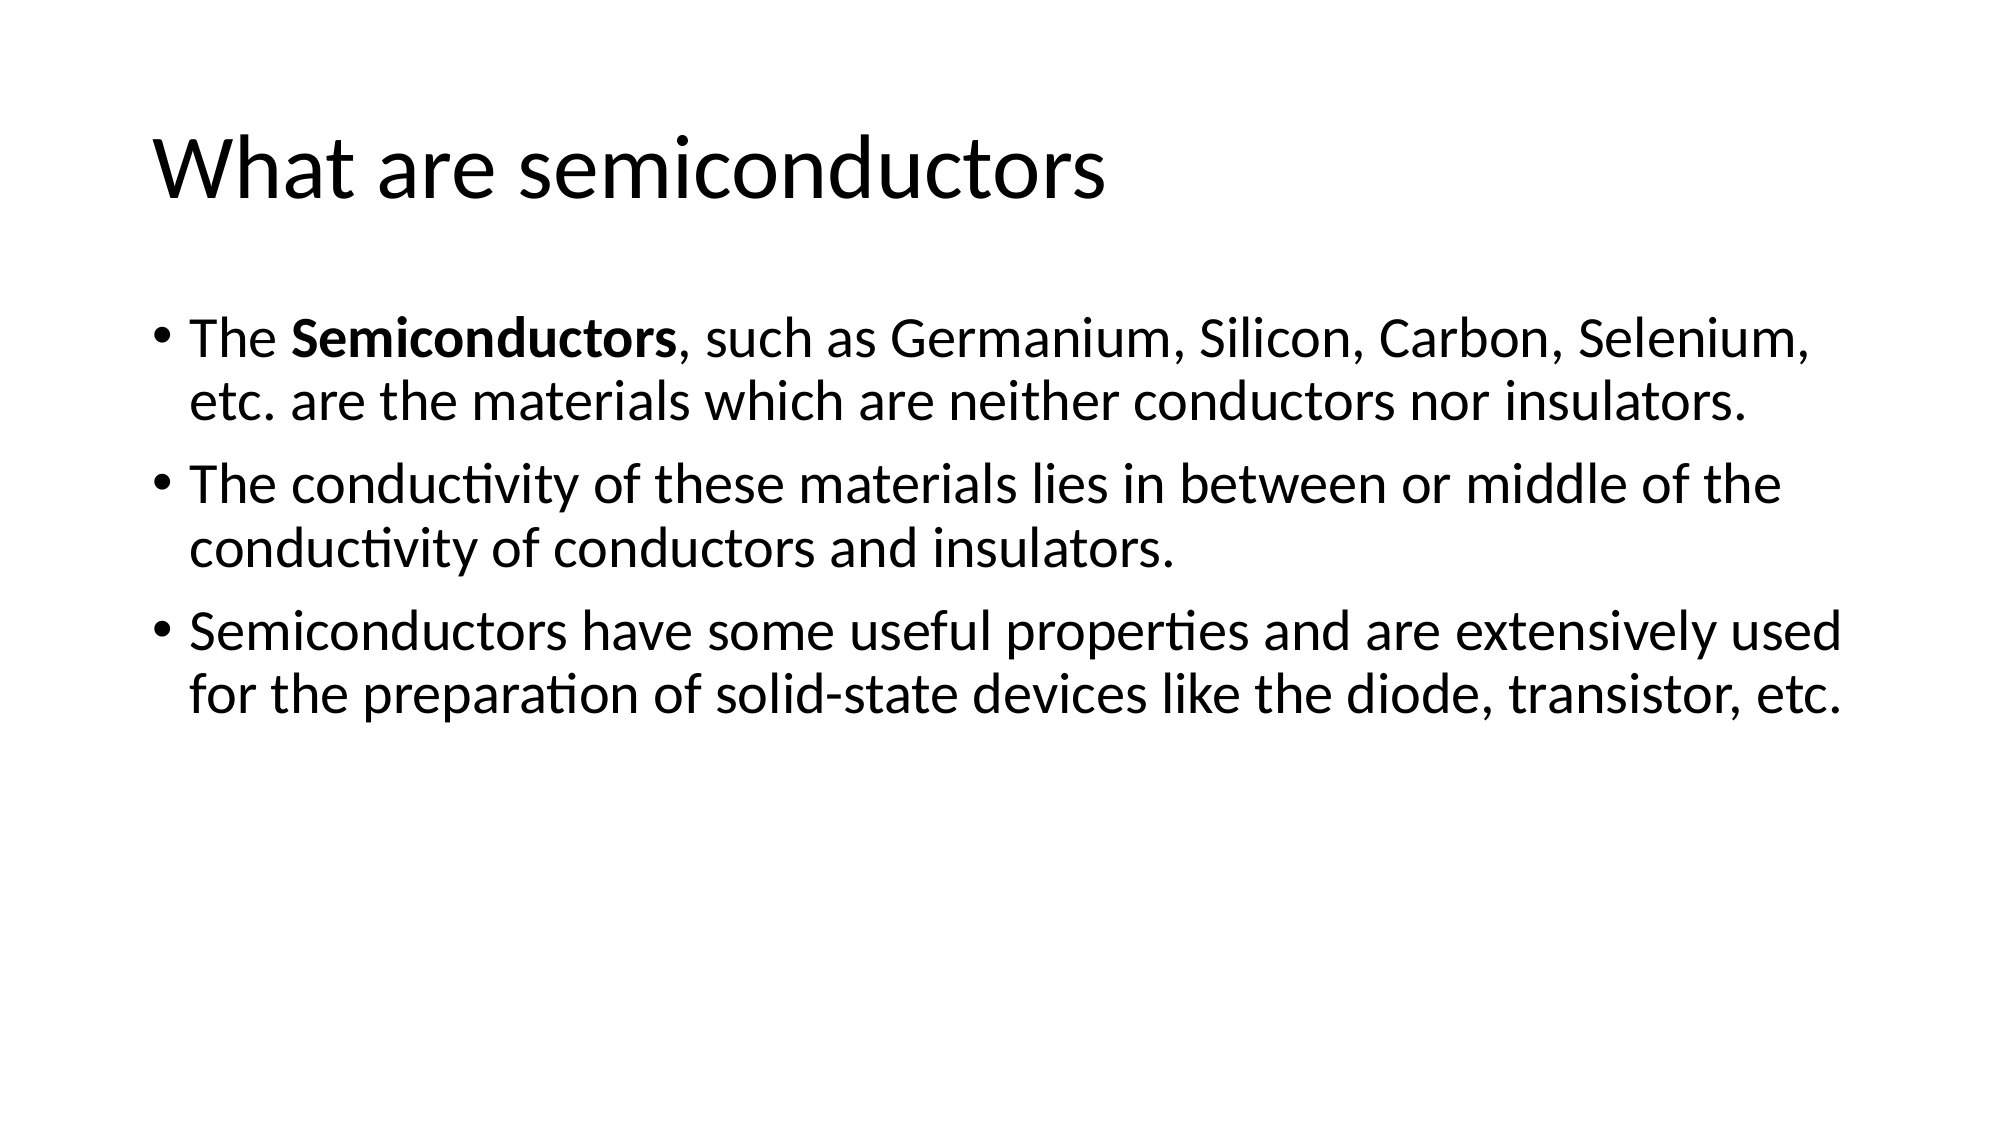

# What are semiconductors
The Semiconductors, such as Germanium, Silicon, Carbon, Selenium, etc. are the materials which are neither conductors nor insulators.
The conductivity of these materials lies in between or middle of the conductivity of conductors and insulators.
Semiconductors have some useful properties and are extensively used for the preparation of solid-state devices like the diode, transistor, etc.